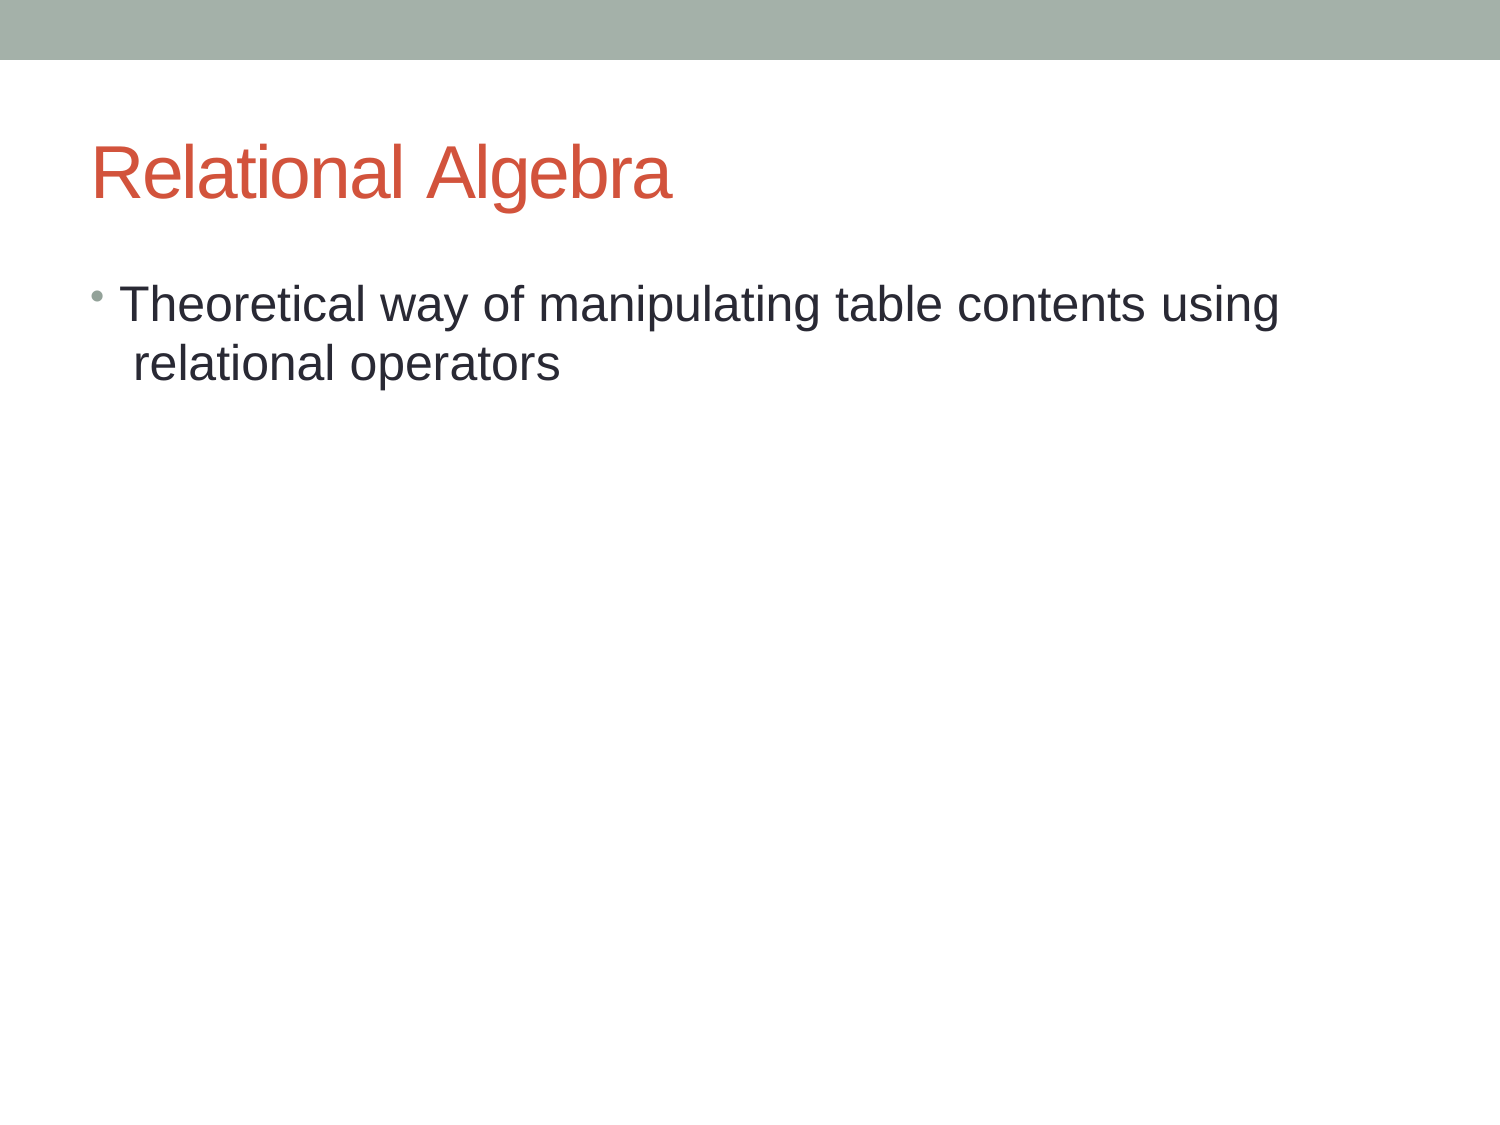

# Relational Algebra
Theoretical way of manipulating table contents using  relational operators